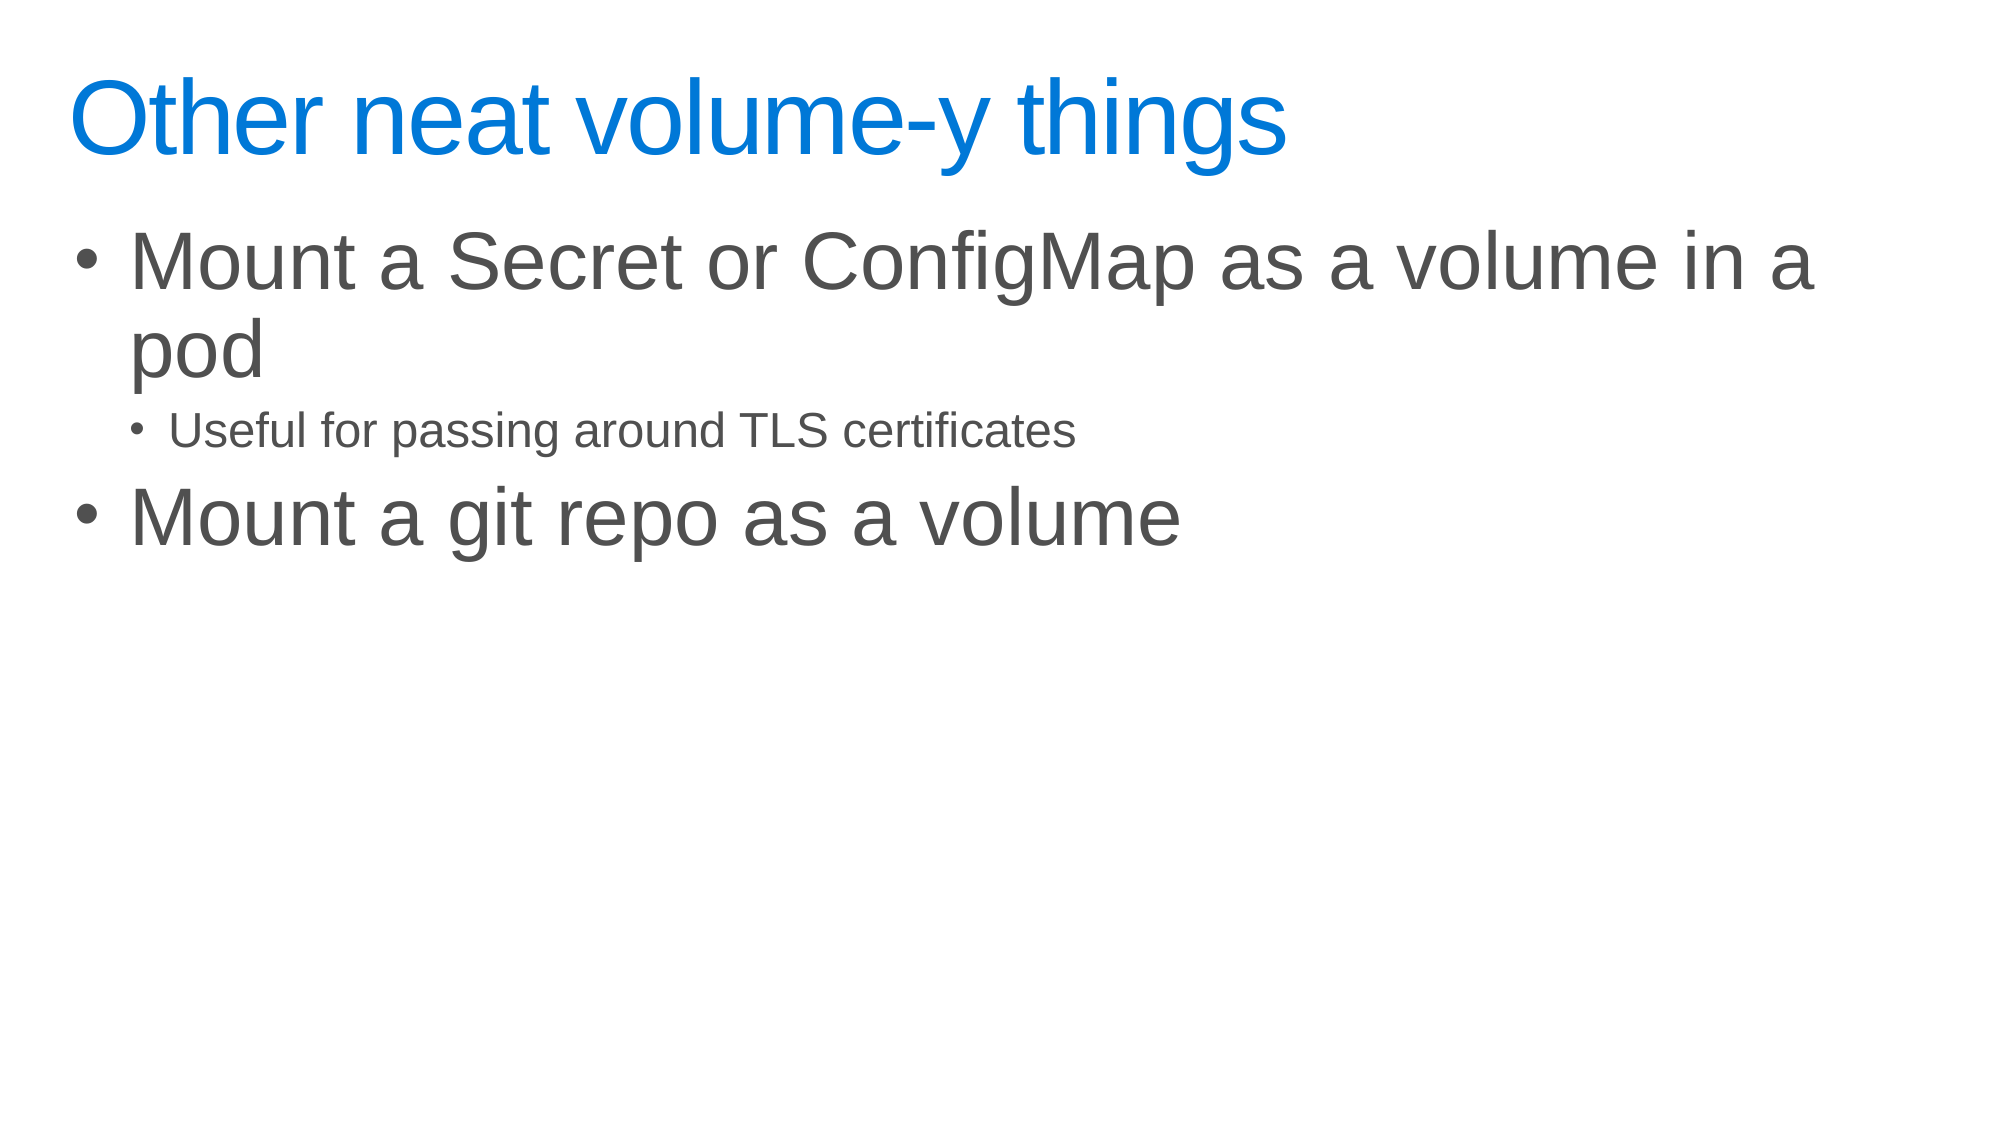

# Other neat volume-y things
Mount a Secret or ConfigMap as a volume in a pod
Useful for passing around TLS certificates
Mount a git repo as a volume